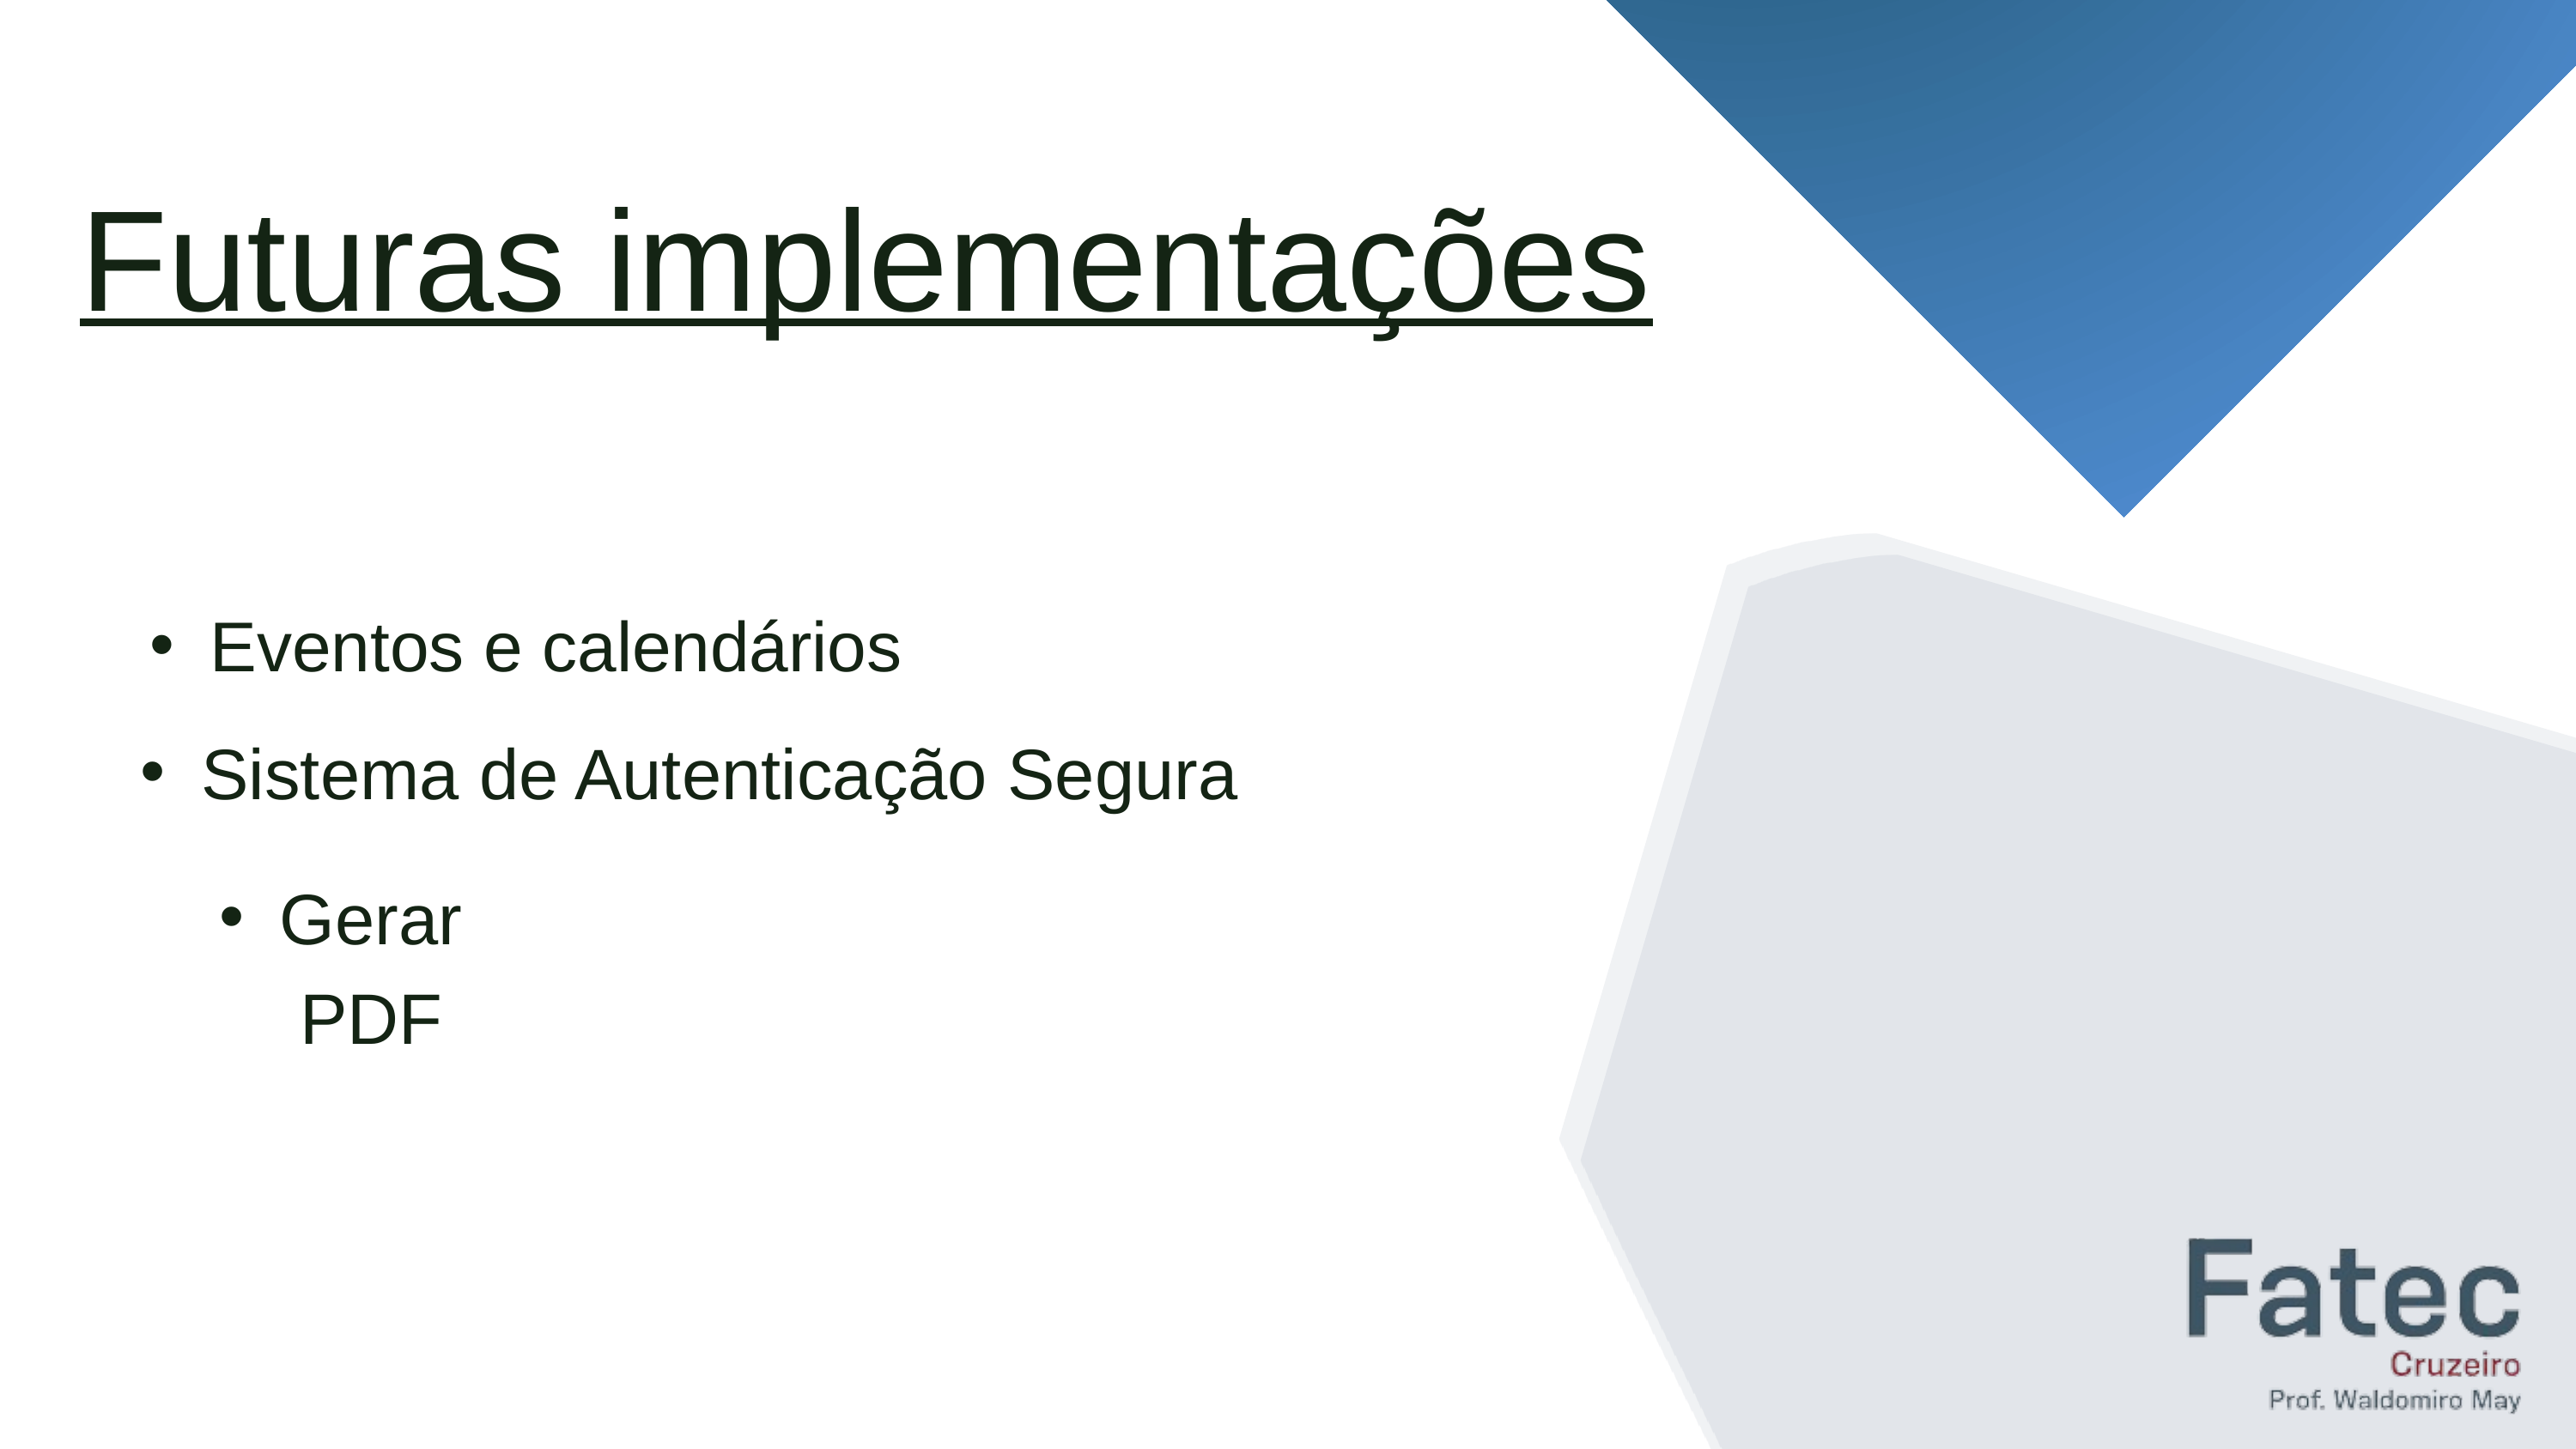

Futuras implementações

Eventos e calendários

Sistema de Autenticação Segura
Gerar PDF